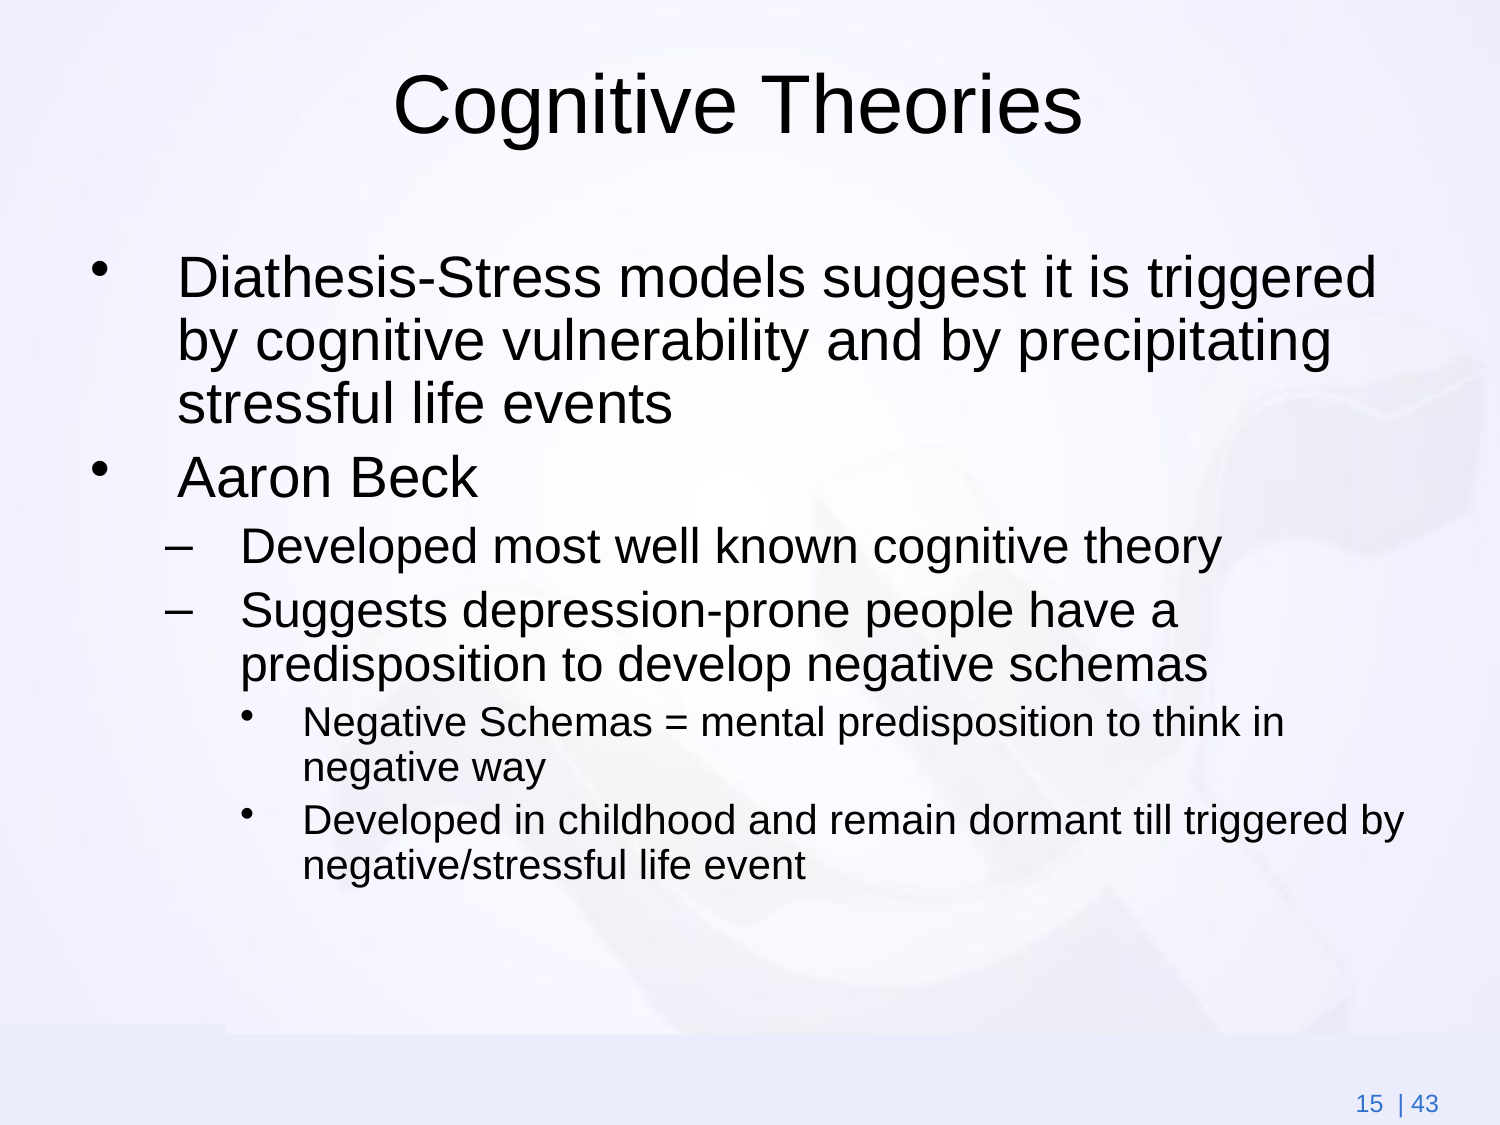

# Cognitive Theories
Diathesis-Stress models suggest it is triggered by cognitive vulnerability and by precipitating stressful life events
Aaron Beck
Developed most well known cognitive theory
Suggests depression-prone people have a predisposition to develop negative schemas
Negative Schemas = mental predisposition to think in negative way
Developed in childhood and remain dormant till triggered by negative/stressful life event